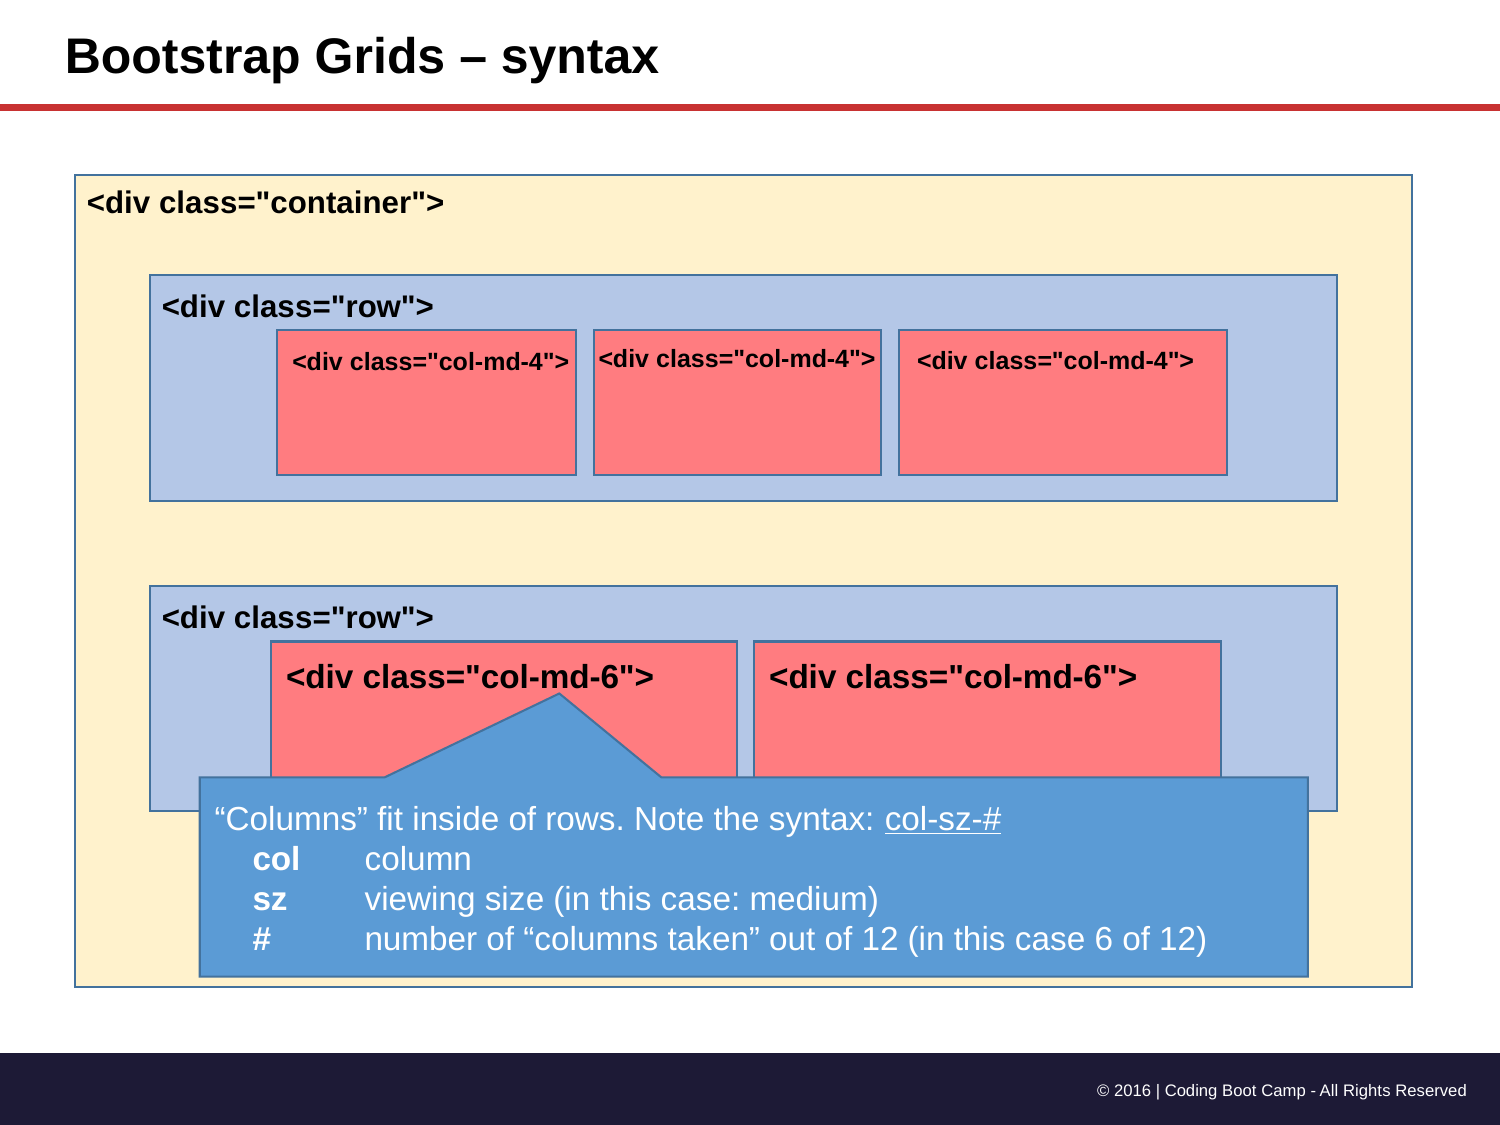

Bootstrap Grids – syntax
<div class="container">

<div class="row">

<div class="col-md-4">
<div class="col-md-4">
<div class="col-md-4">

<div class="row">

<div class="col-md-6">
<div class="col-md-6">
“Columns” fit inside of rows. Note the syntax: col-sz-#
col	column
sz	viewing size (in this case: medium)
#	number of “columns taken” out of 12 (in this case 6 of 12)
…